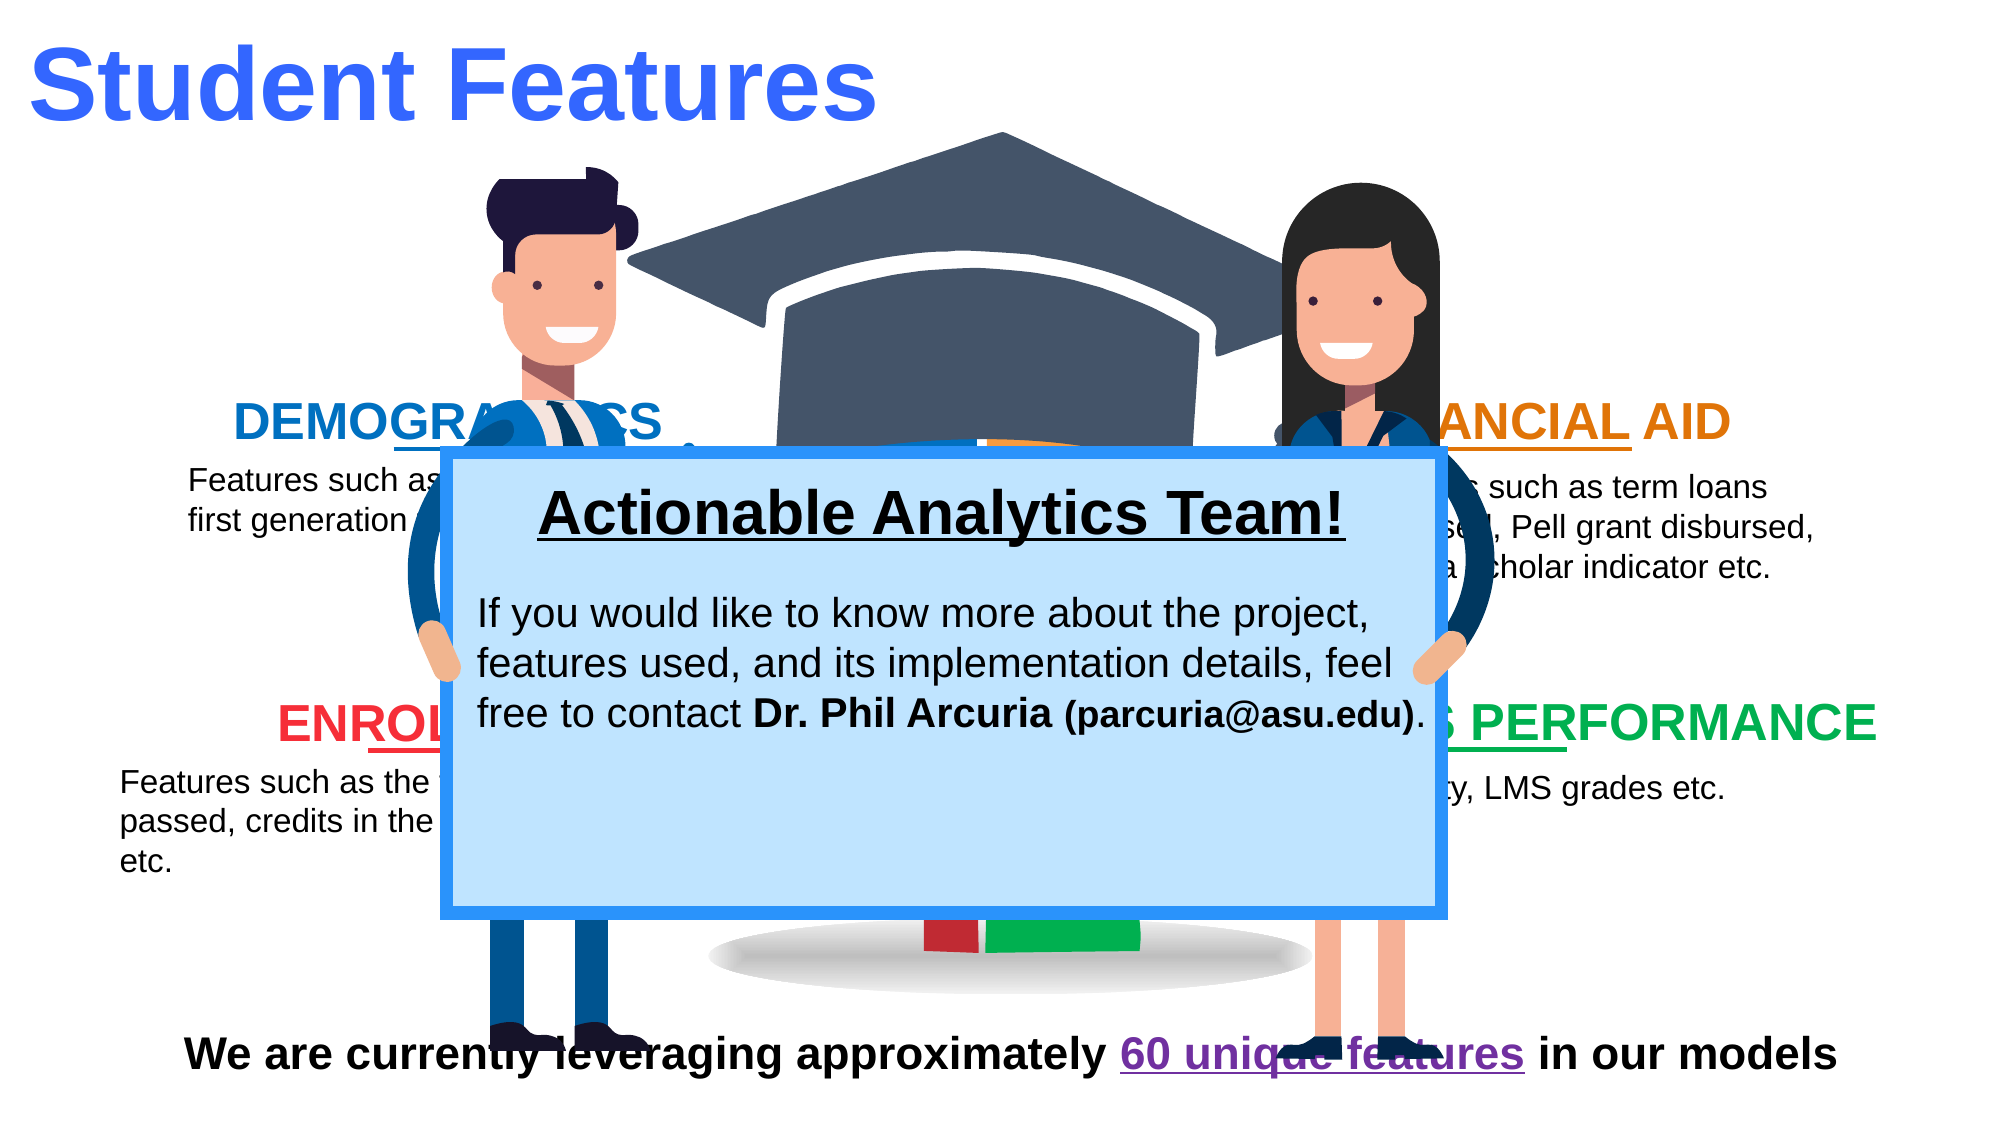

# Student Features

DEMOGRAPHICS
FINANCIAL AID

Features such as age, gender, first generation flag etc.
Features such as term loans disbursed, Pell grant disbursed, Obama scholar indicator etc.
Actionable Analytics Team!

If you would like to know more about the project, features used, and its implementation details, feel free to contact Dr. Phil Arcuria (parcuria@asu.edu).

CLASS PERFORMANCE
ENROLLMENT

Features such as the total credits passed, credits in the current term etc.

LMS activity, LMS grades etc.

We are currently leveraging approximately 60 unique features in our models